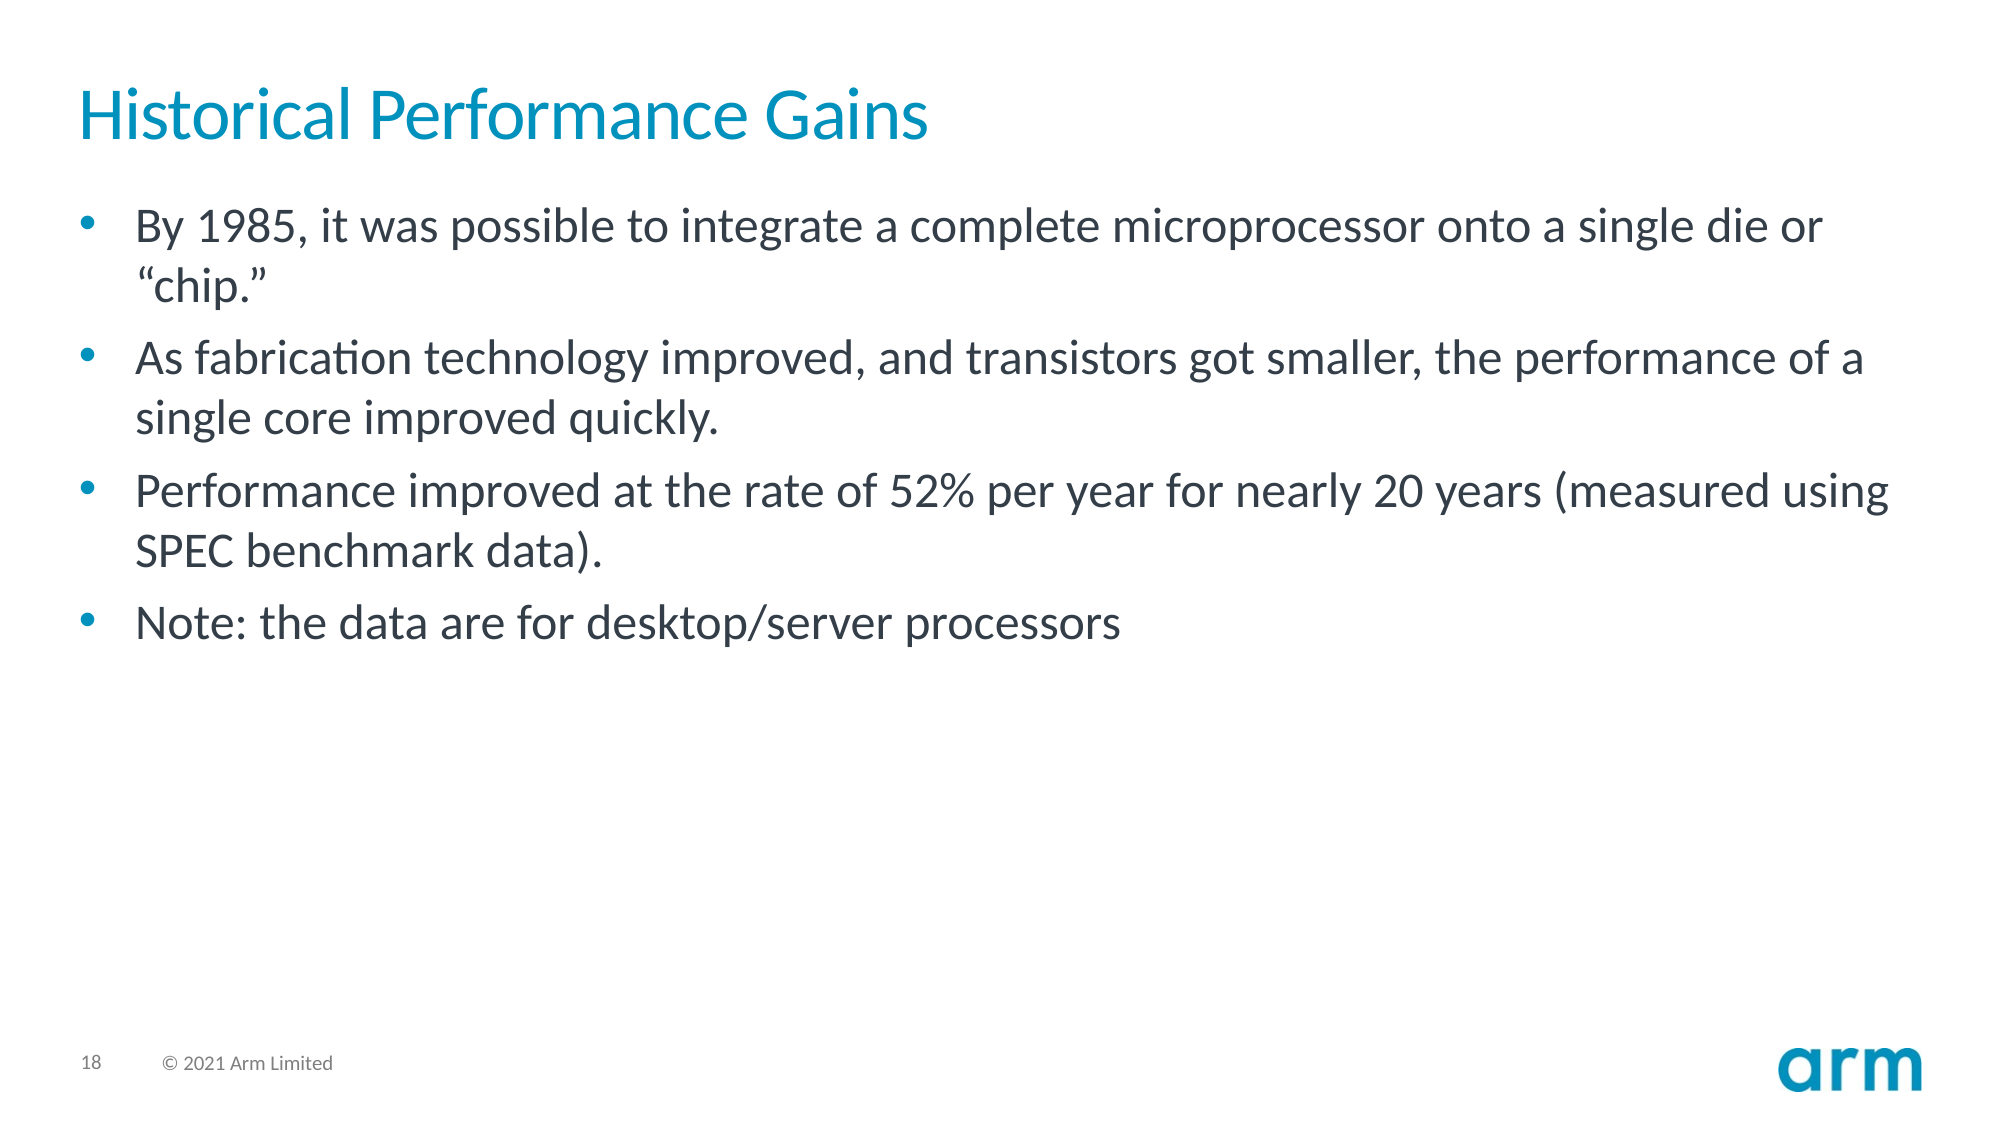

# Historical Performance Gains
By 1985, it was possible to integrate a complete microprocessor onto a single die or “chip.”
As fabrication technology improved, and transistors got smaller, the performance of a single core improved quickly.
Performance improved at the rate of 52% per year for nearly 20 years (measured using SPEC benchmark data).
Note: the data are for desktop/server processors